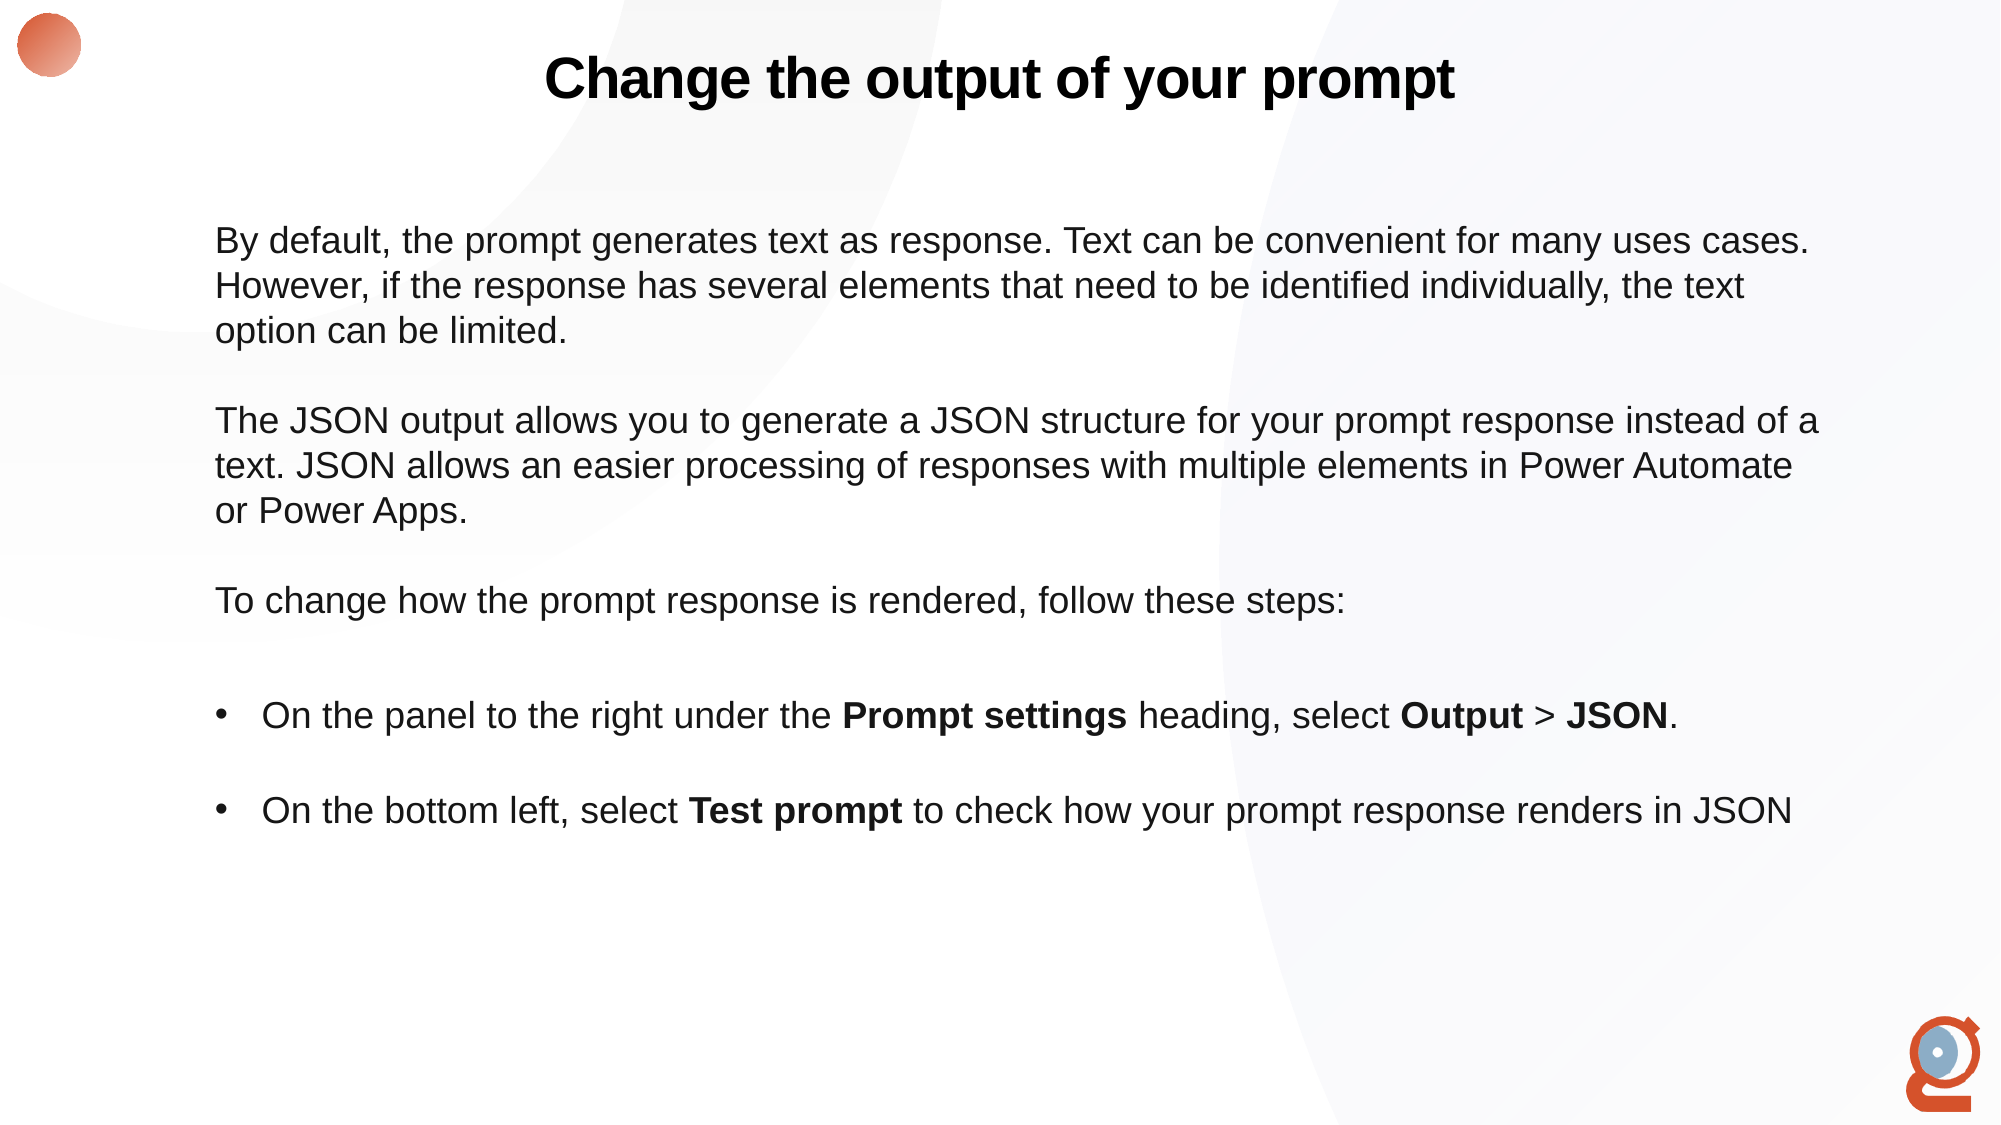

Change the output of your prompt
By default, the prompt generates text as response. Text can be convenient for many uses cases. However, if the response has several elements that need to be identified individually, the text option can be limited.

The JSON output allows you to generate a JSON structure for your prompt response instead of a text. JSON allows an easier processing of responses with multiple elements in Power Automate or Power Apps.

To change how the prompt response is rendered, follow these steps:

On the panel to the right under the Prompt settings heading, select Output > JSON.
On the bottom left, select Test prompt to check how your prompt response renders in JSON